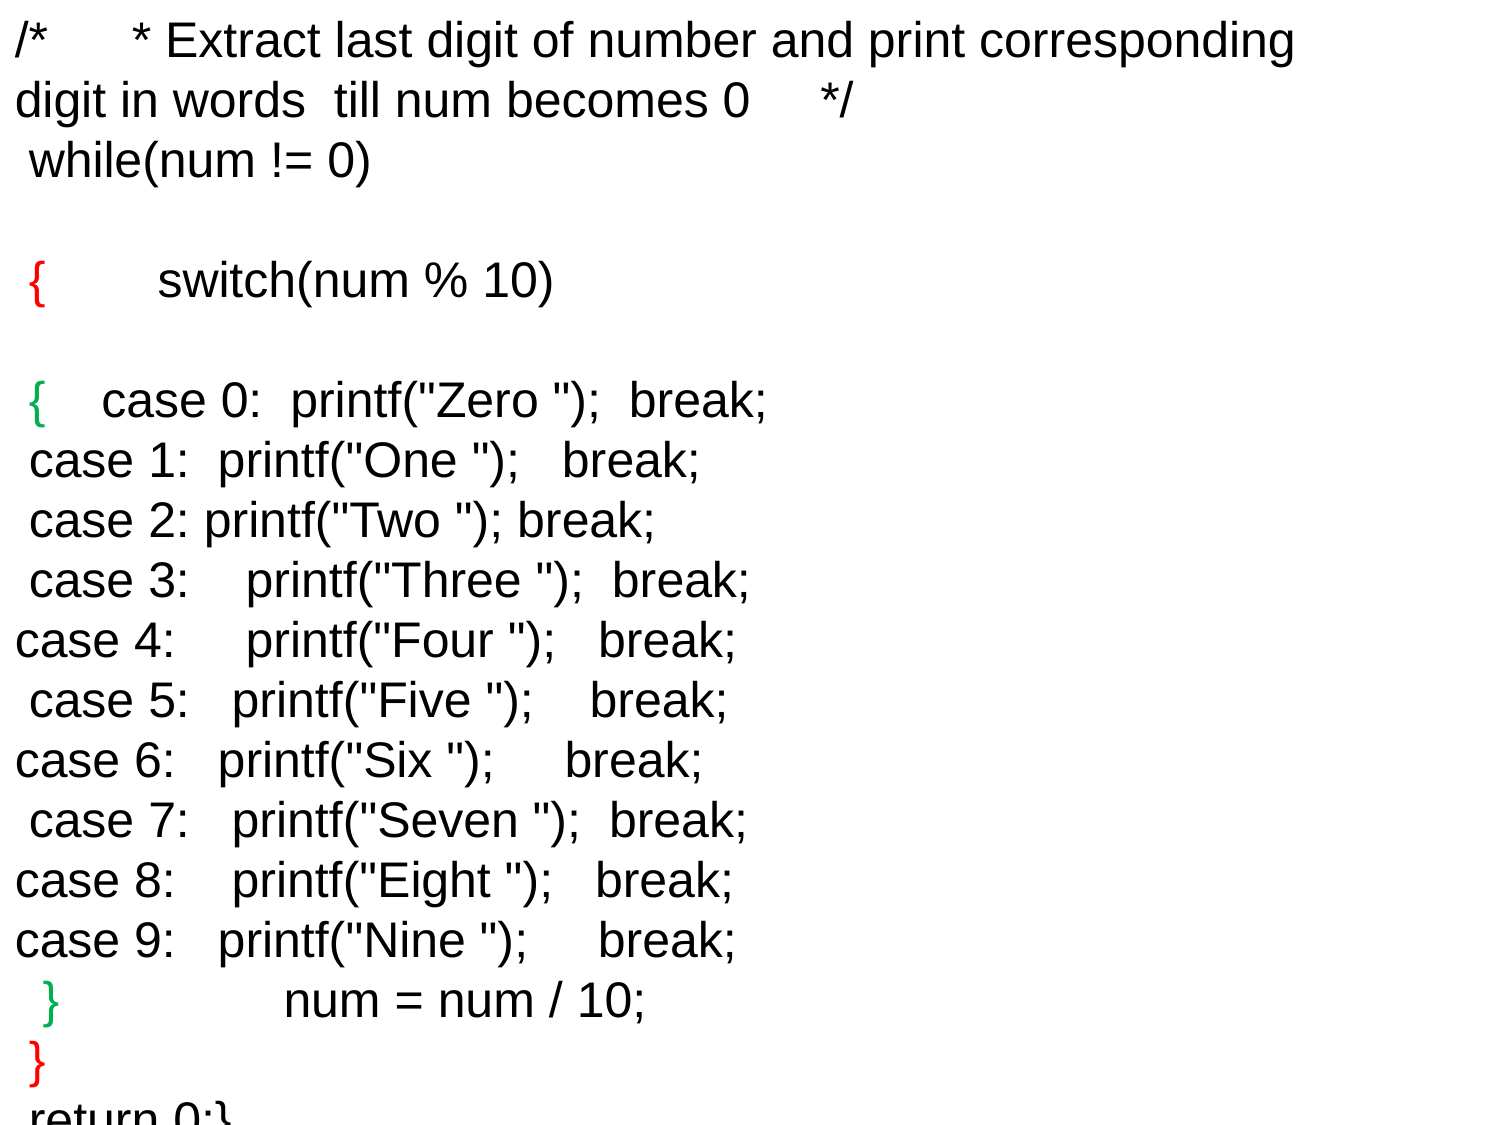

/*      * Extract last digit of number and print corresponding digit in words  till num becomes 0     */
 while(num != 0)

 {        switch(num % 10)

 {    case 0:  printf("Zero ");  break;
 case 1:  printf("One ");   break;
 case 2: printf("Two "); break;
 case 3:    printf("Three ");  break;
case 4:     printf("Four ");   break;
 case 5:   printf("Five ");    break;
case 6:   printf("Six ");     break;
 case 7:   printf("Seven ");  break;
case 8:    printf("Eight ");   break;
case 9:   printf("Nine ");     break;
  }                num = num / 10;
 }
 return 0;}